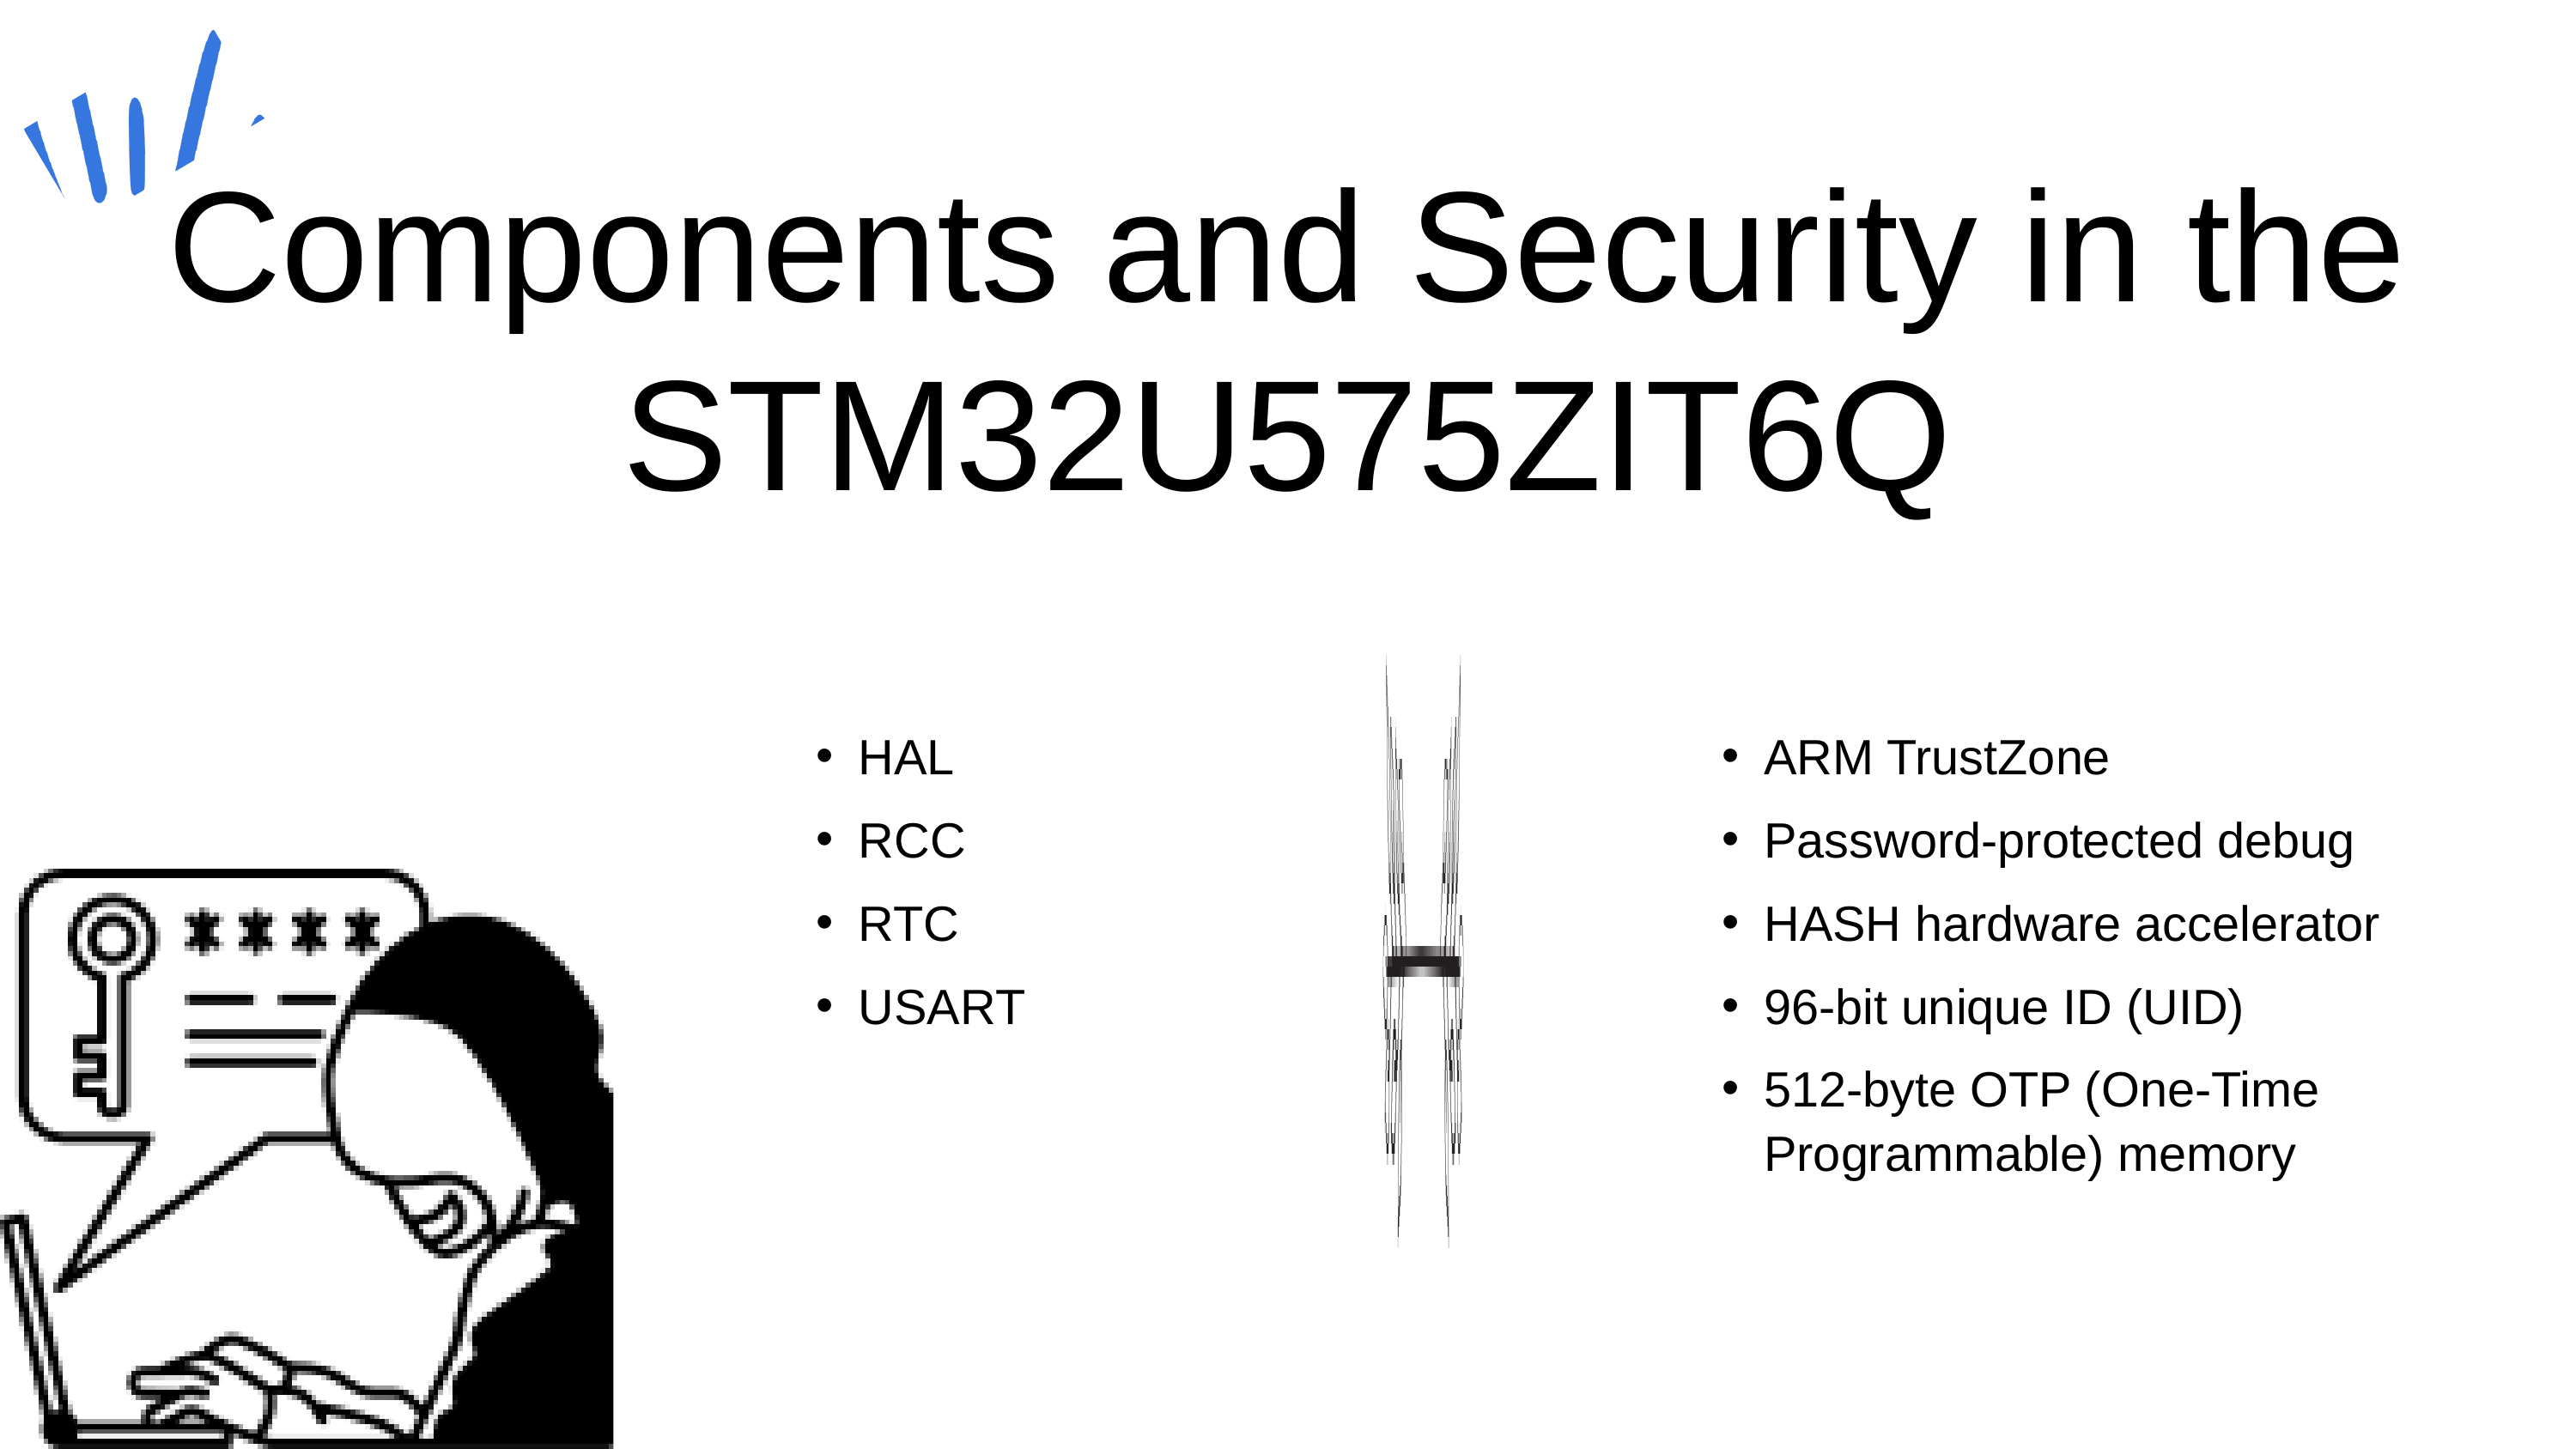

Components and Security in the STM32U575ZIT6Q
HAL
RCC
RTC
USART
ARM TrustZone
Password-protected debug
HASH hardware accelerator
96-bit unique ID (UID)
512-byte OTP (One-Time Programmable) memory